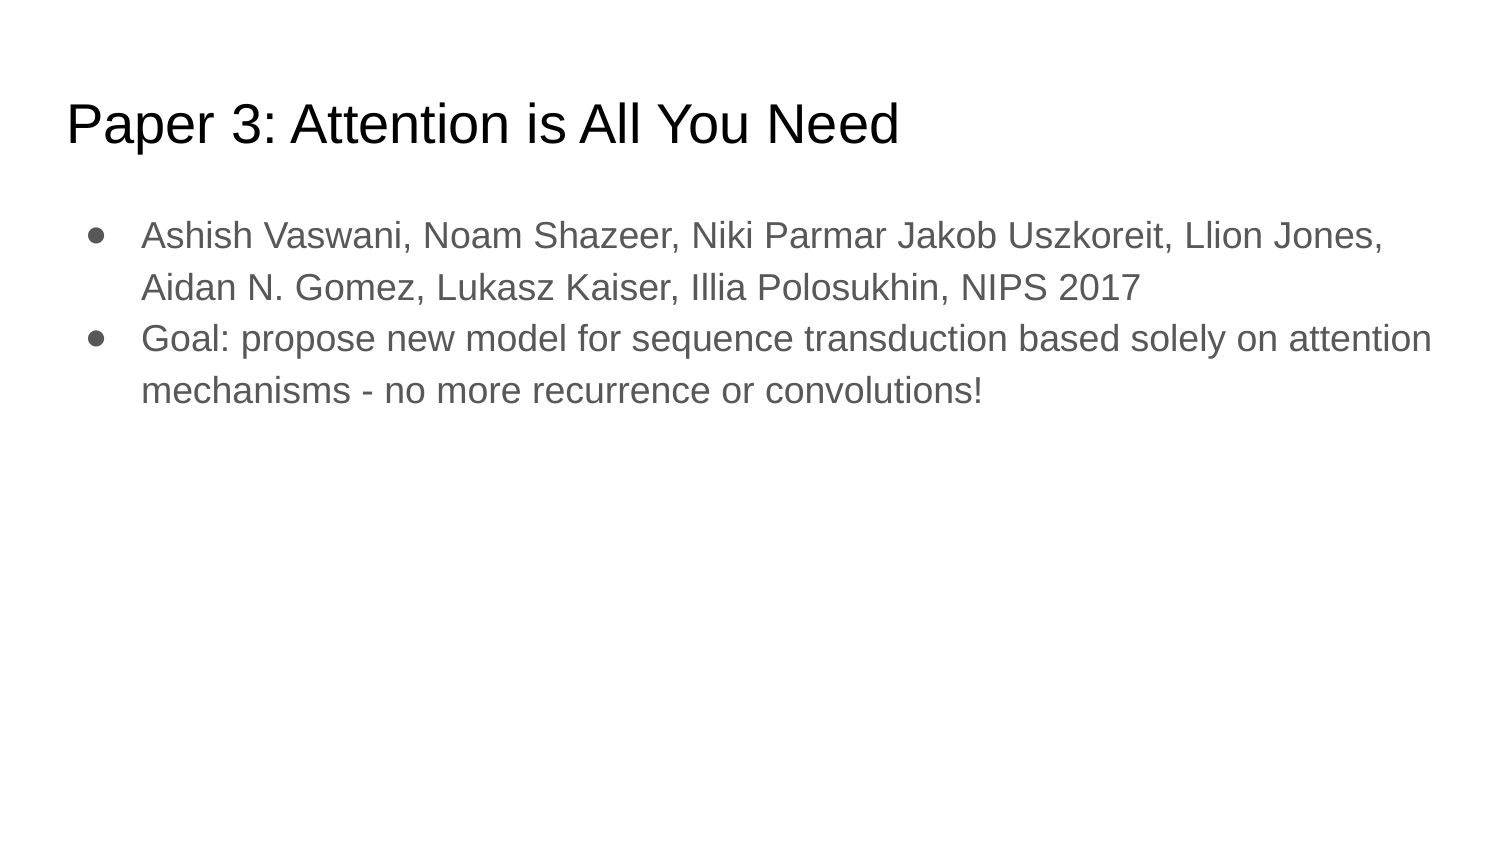

# Paper 3: Attention is All You Need
Ashish Vaswani, Noam Shazeer, Niki Parmar Jakob Uszkoreit, Llion Jones, Aidan N. Gomez, Lukasz Kaiser, Illia Polosukhin, NIPS 2017
Goal: propose new model for sequence transduction based solely on attention mechanisms - no more recurrence or convolutions!